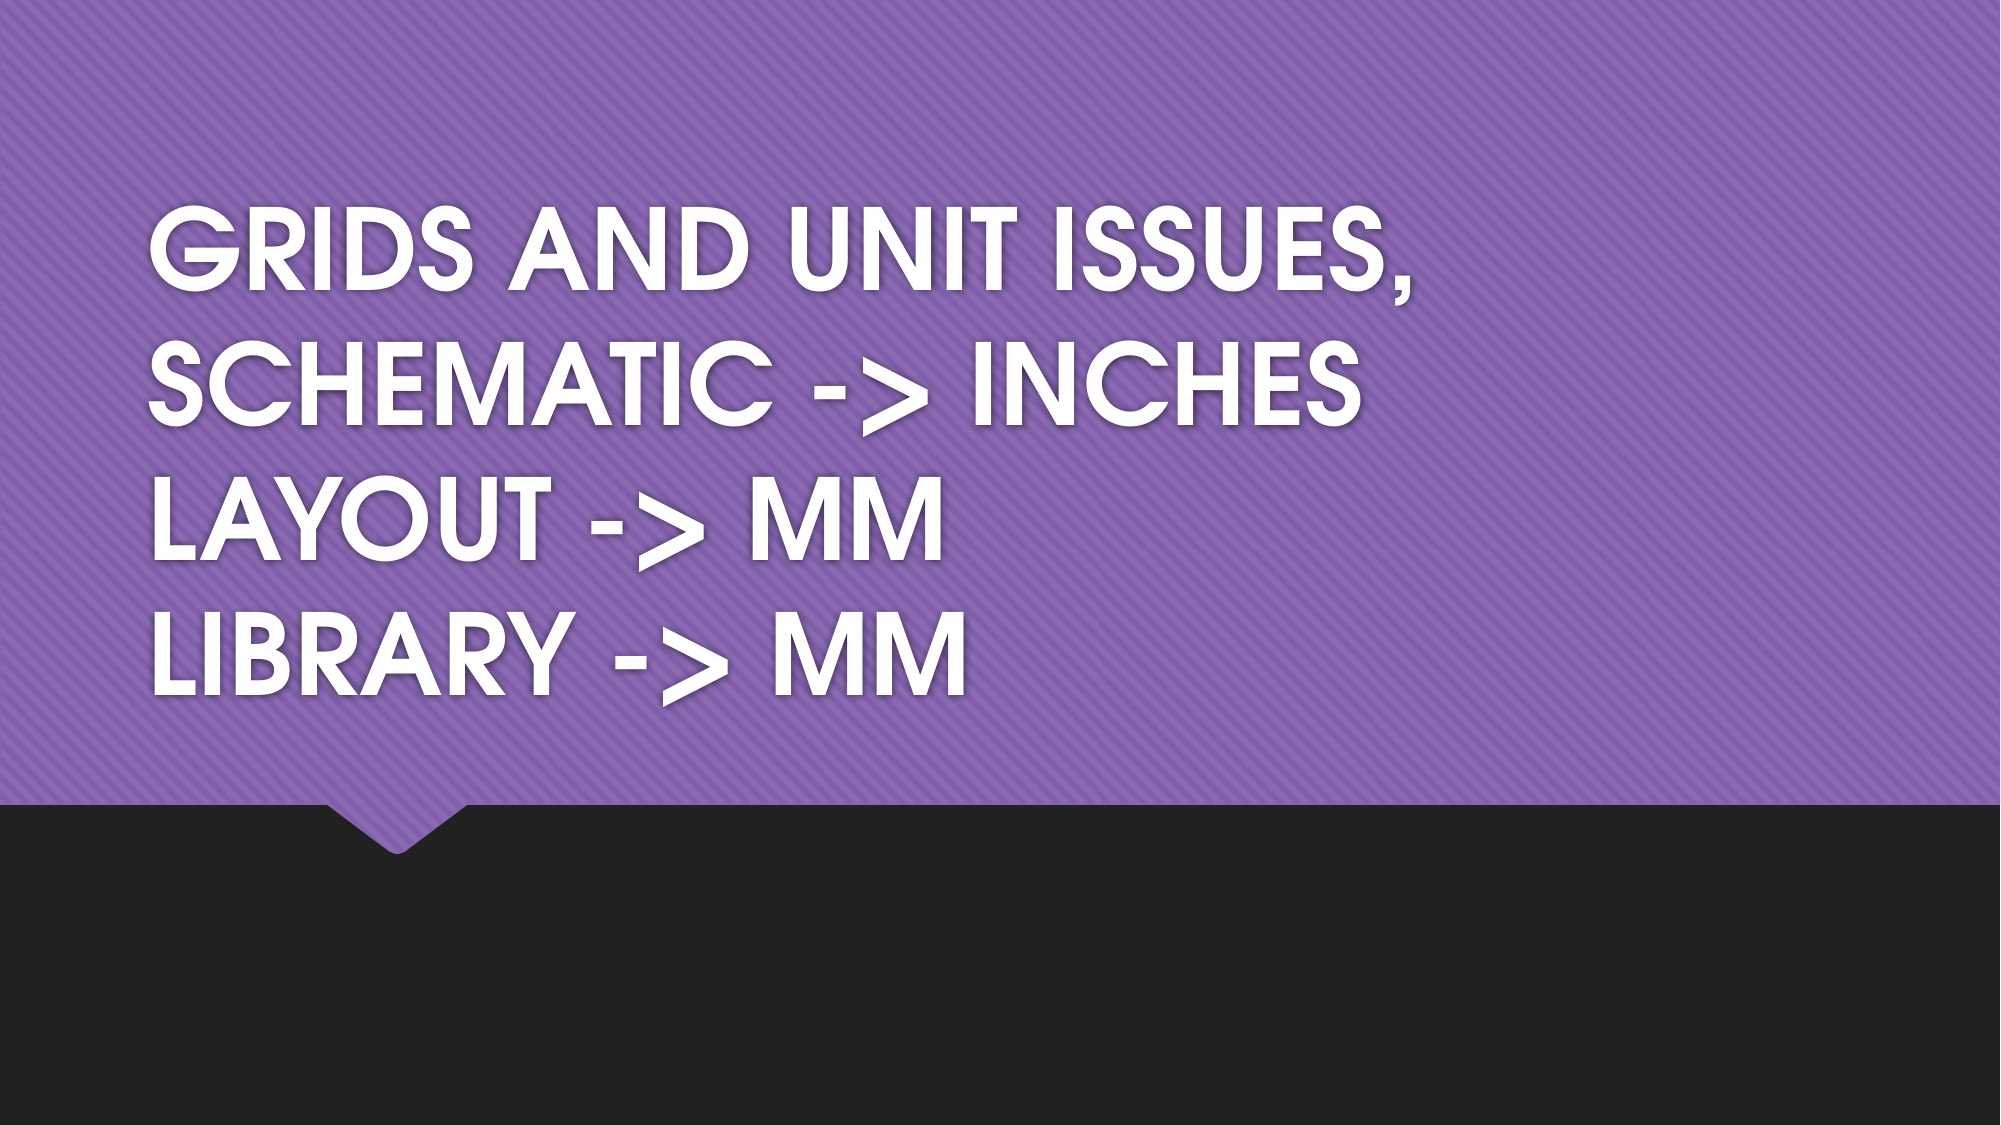

# GRIDS AND UNIT ISSUES, SCHEMATIC -> INCHES LAYOUT -> MM LIBRARY -> MM